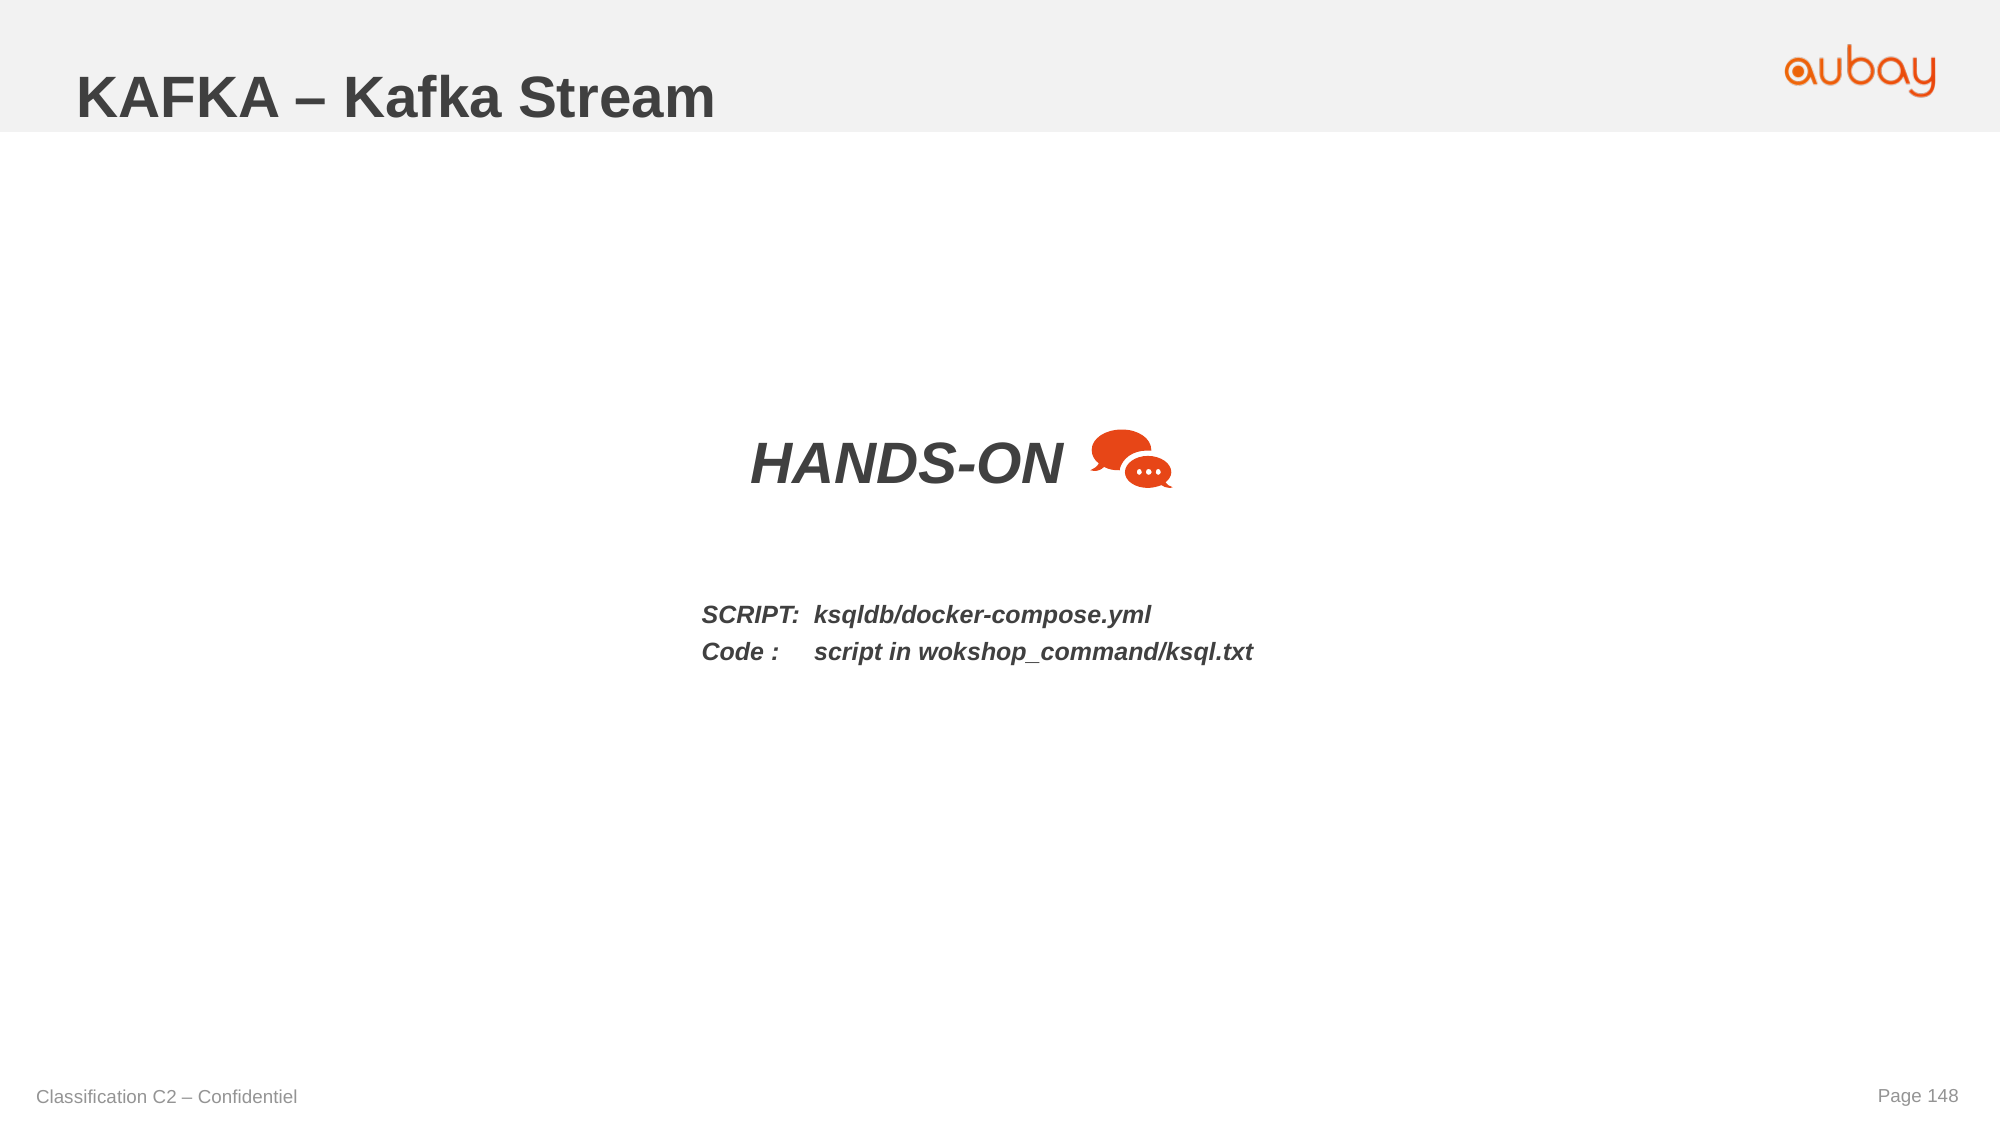

KAFKA – Kafka Stream

     	   HANDS-ON

  	SCRIPT:  ksqldb/docker-compose.yml
	Code :     script in wokshop_command/ksql.txt